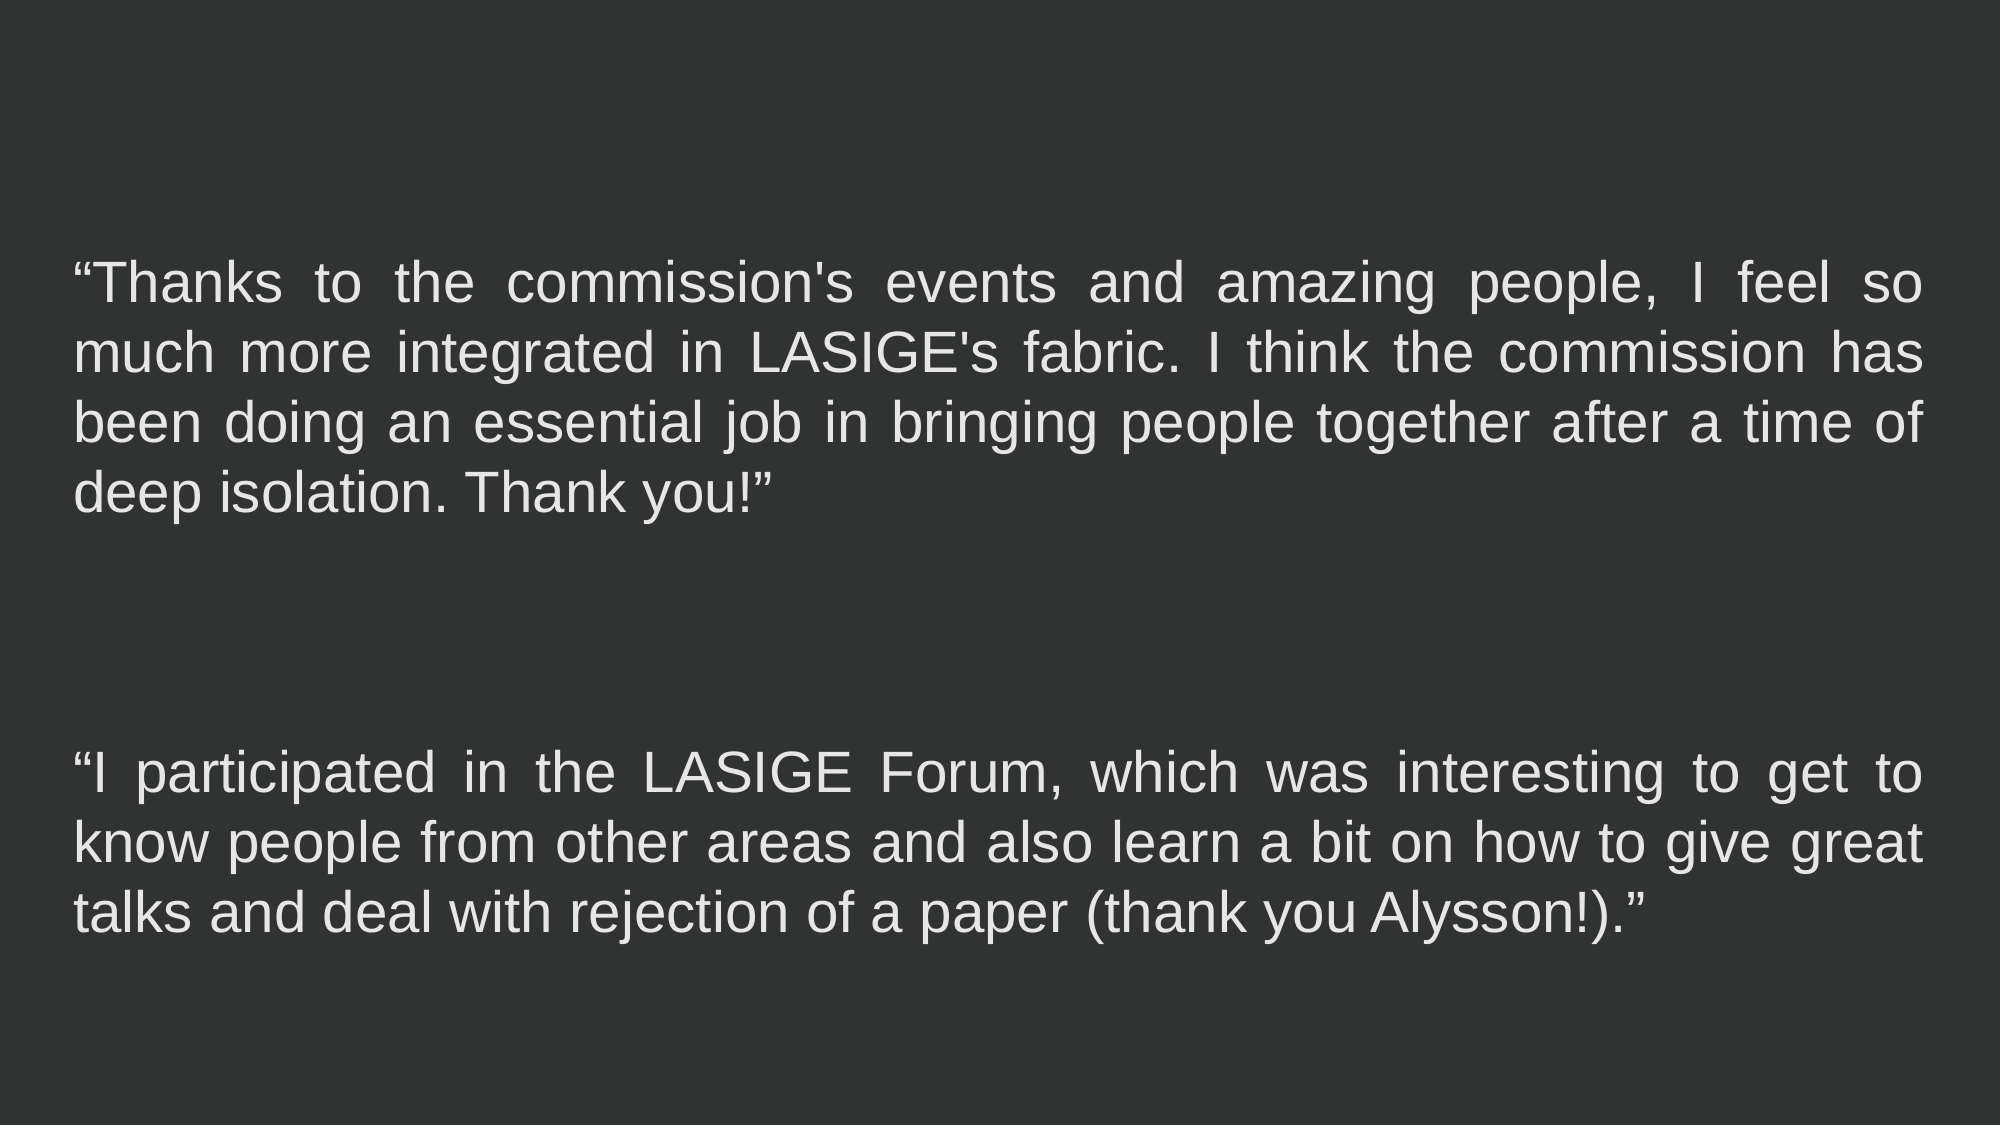

“Thanks to the commission's events and amazing people, I feel so much more integrated in LASIGE's fabric. I think the commission has been doing an essential job in bringing people together after a time of deep isolation. Thank you!”

“I participated in the LASIGE Forum, which was interesting to get to know people from other areas and also learn a bit on how to give great talks and deal with rejection of a paper (thank you Alysson!).”